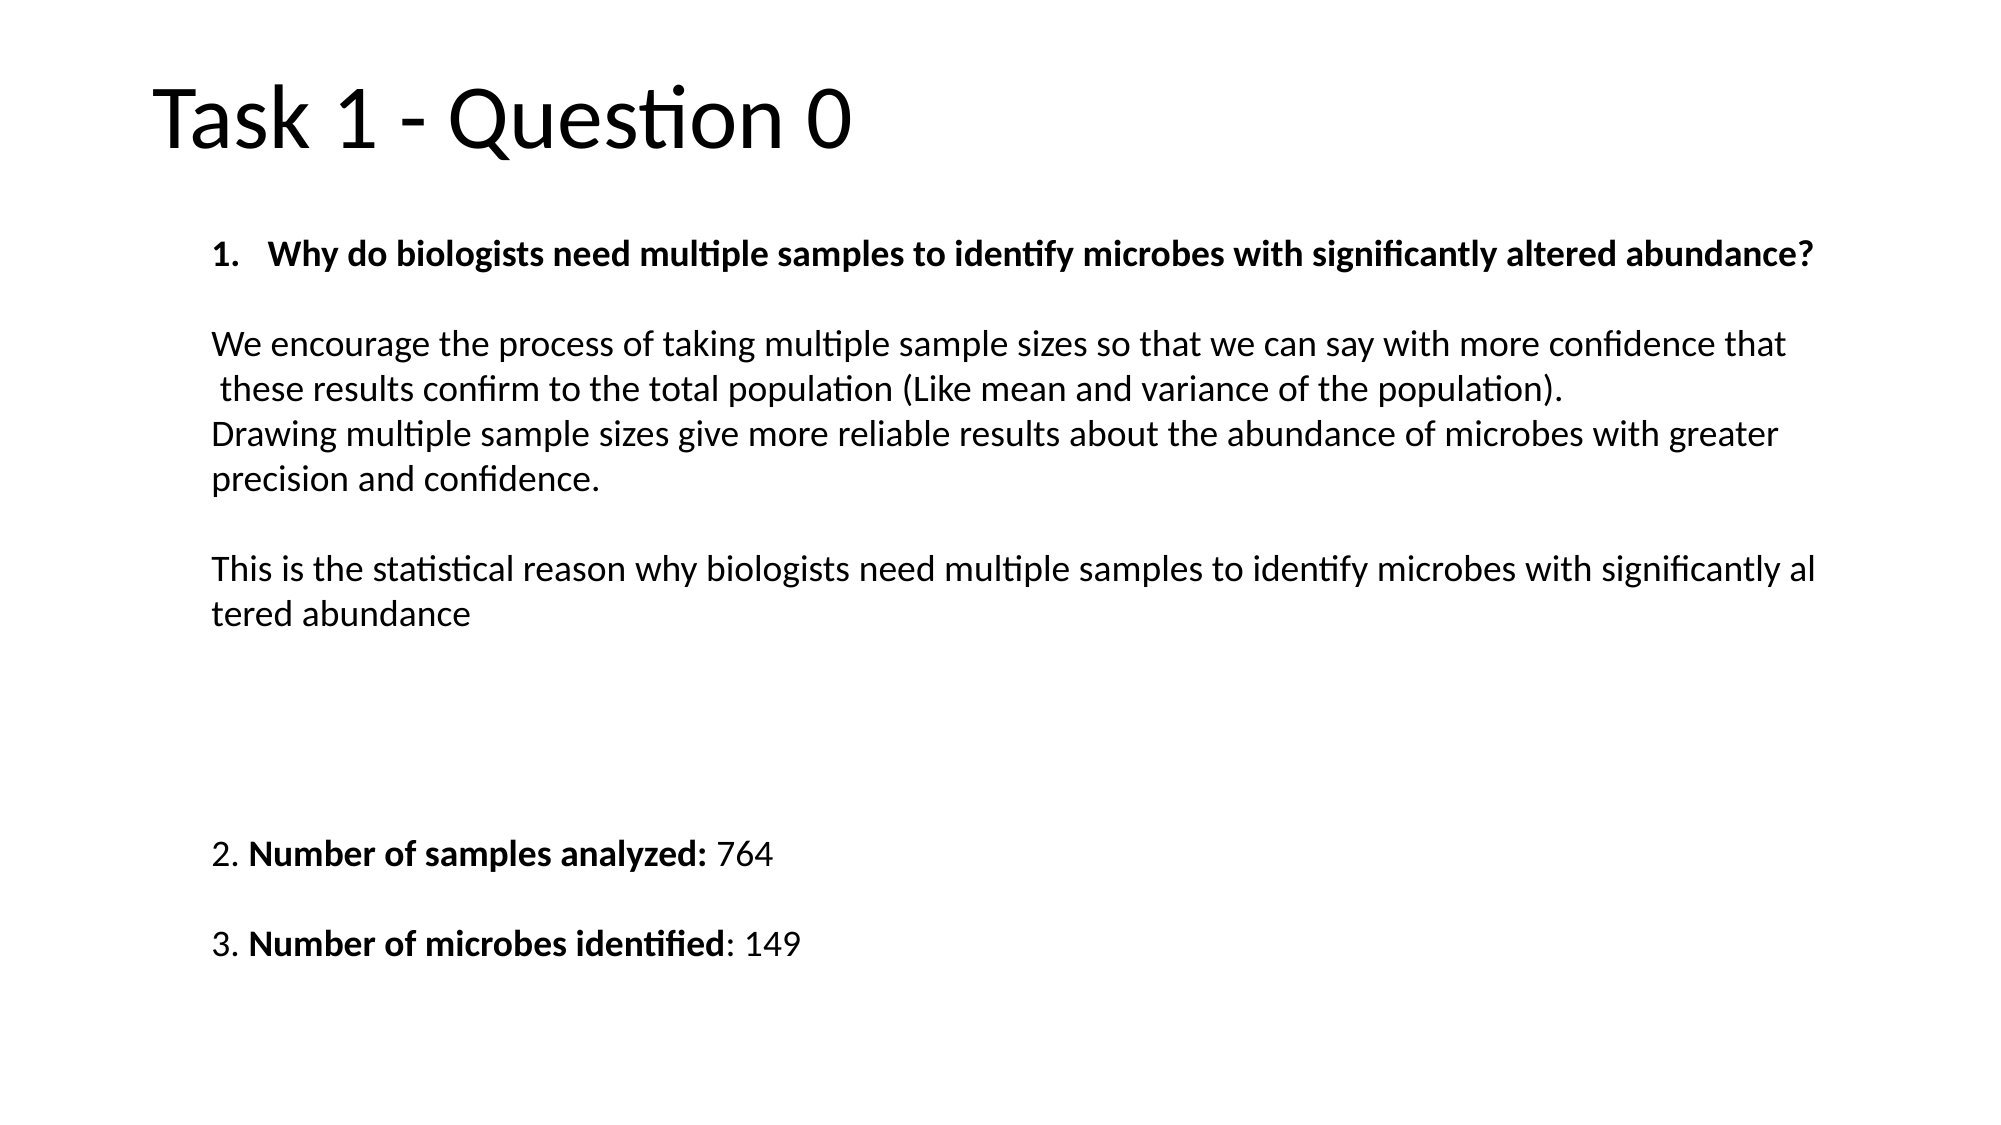

# Task 1 - Question 0
Why do biologists need multiple samples to identify microbes with significantly altered abundance?

We encourage the process of taking multiple sample sizes so that we can say with more confidence that   these results confirm to the total population (Like mean and variance of the population).
Drawing multiple sample sizes give more reliable results about the abundance of microbes with greater
precision and confidence.
This is the statistical reason why biologists need multiple samples to identify microbes with significantly altered abundance

2. Number of samples analyzed: 764

3. Number of microbes identified: 149